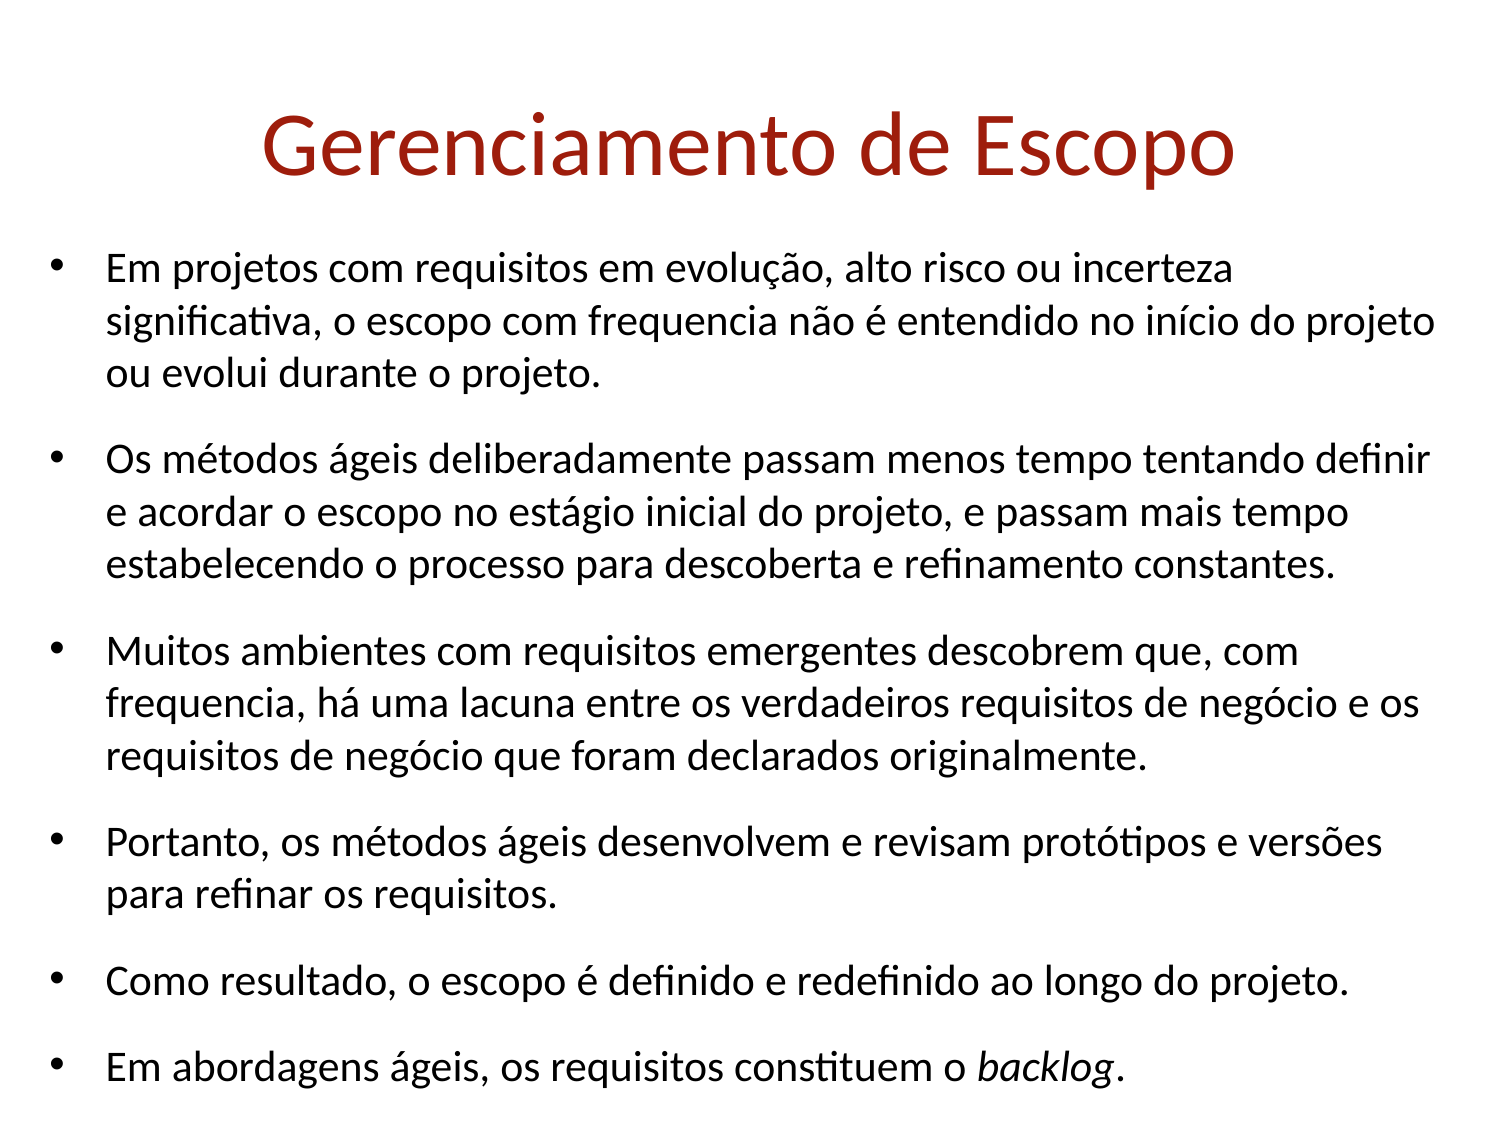

# Gerenciamento de Escopo
Em projetos com requisitos em evolução, alto risco ou incerteza significativa, o escopo com frequencia não é entendido no início do projeto ou evolui durante o projeto.
Os métodos ágeis deliberadamente passam menos tempo tentando definir e acordar o escopo no estágio inicial do projeto, e passam mais tempo estabelecendo o processo para descoberta e refinamento constantes.
Muitos ambientes com requisitos emergentes descobrem que, com frequencia, há uma lacuna entre os verdadeiros requisitos de negócio e os requisitos de negócio que foram declarados originalmente.
Portanto, os métodos ágeis desenvolvem e revisam protótipos e versões para refinar os requisitos.
Como resultado, o escopo é definido e redefinido ao longo do projeto.
Em abordagens ágeis, os requisitos constituem o backlog.